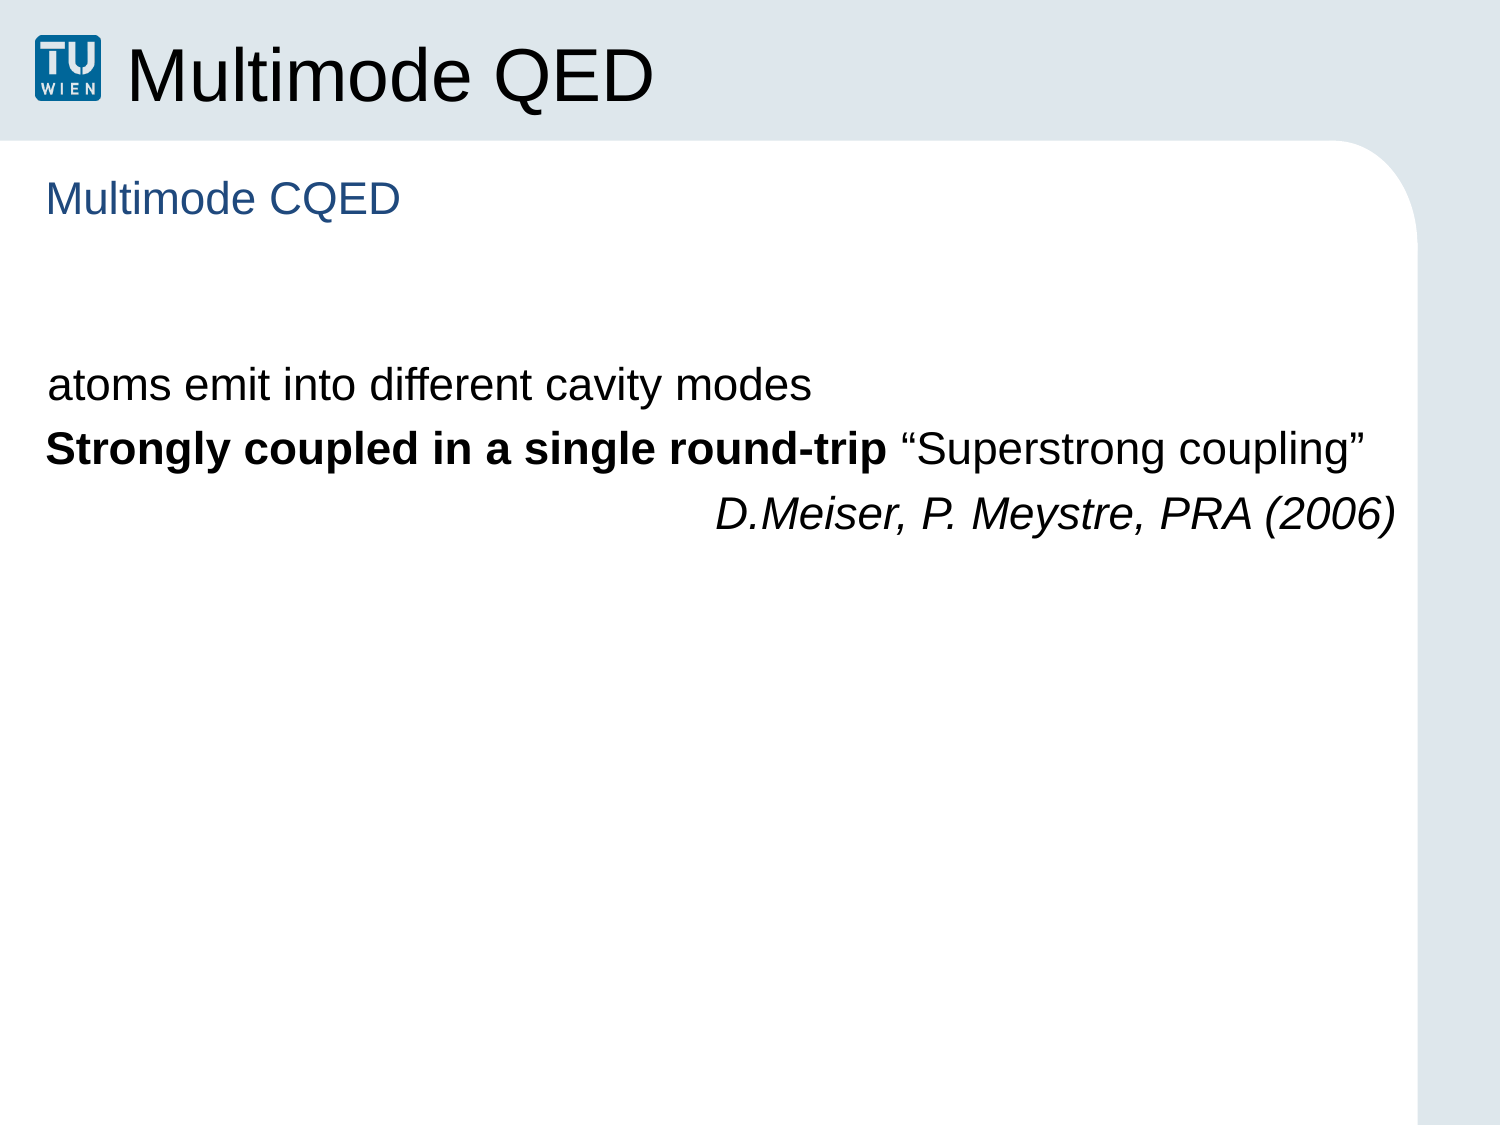

# Multimode QED
Multimode CQED

atoms emit into different cavity modes
Strongly coupled in a single round-trip “Superstrong coupling”
D.Meiser, P. Meystre, PRA (2006)